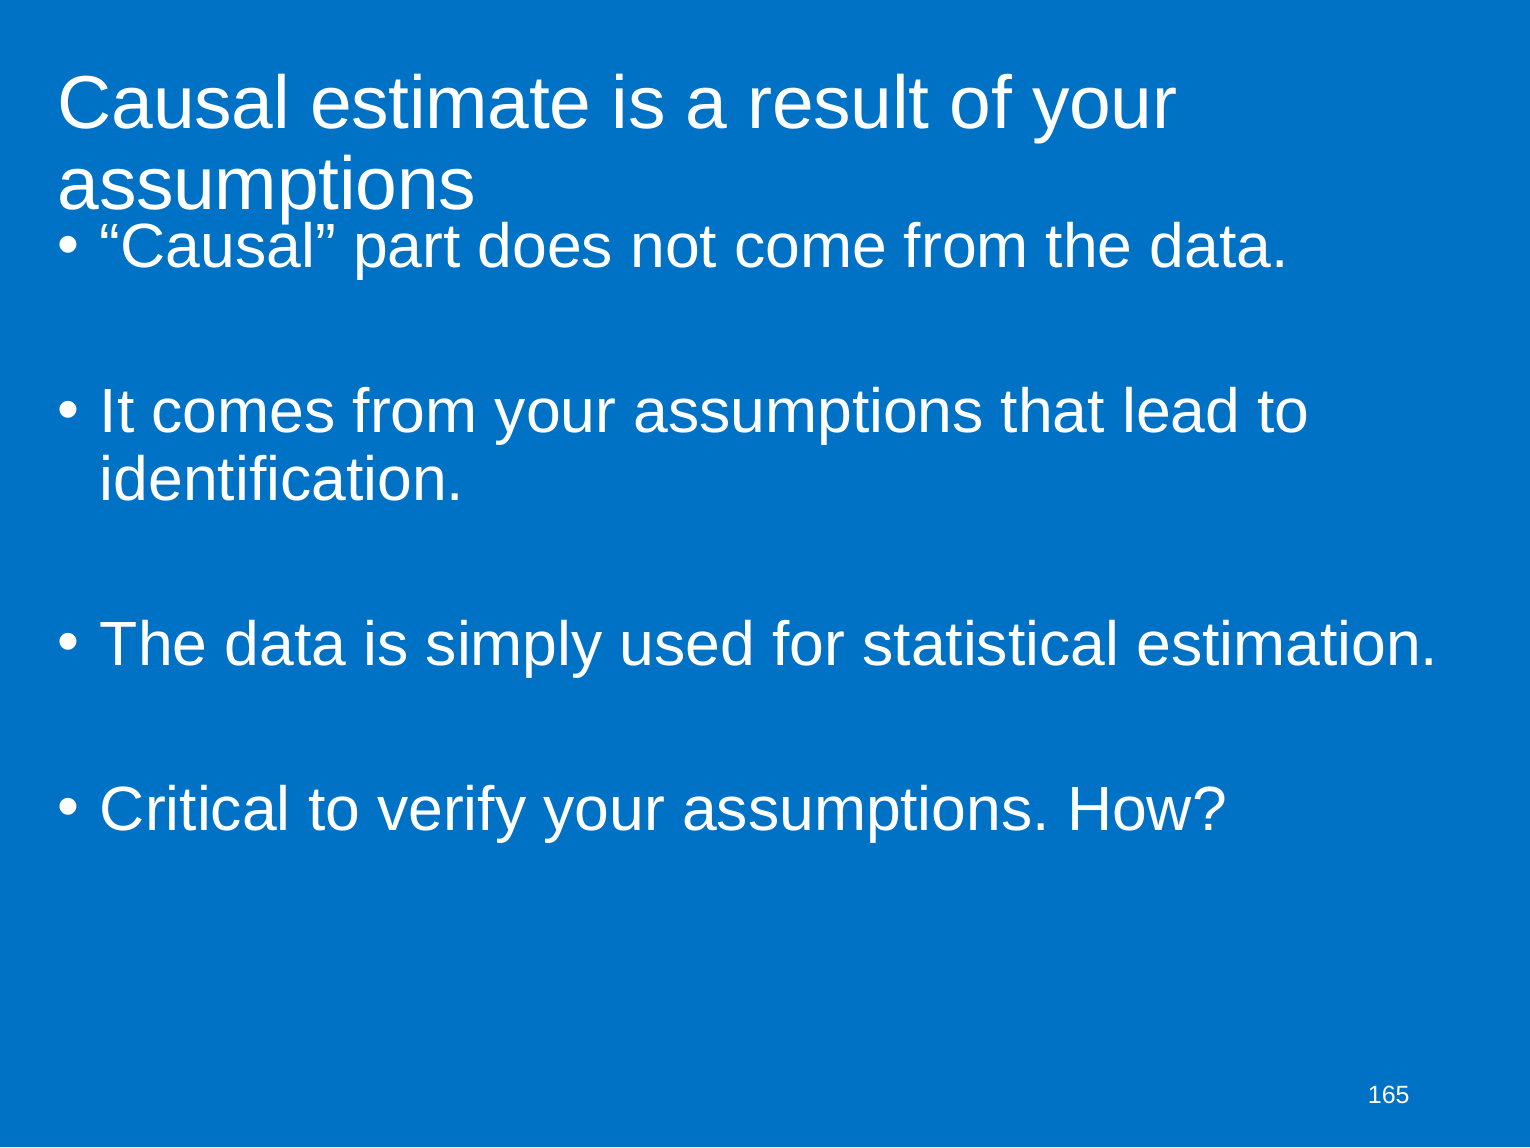

165
# Causal estimate is a result of your assumptions
“Causal” part does not come from the data.

It comes from your assumptions that lead to identification.

The data is simply used for statistical estimation.

Critical to verify your assumptions. How?